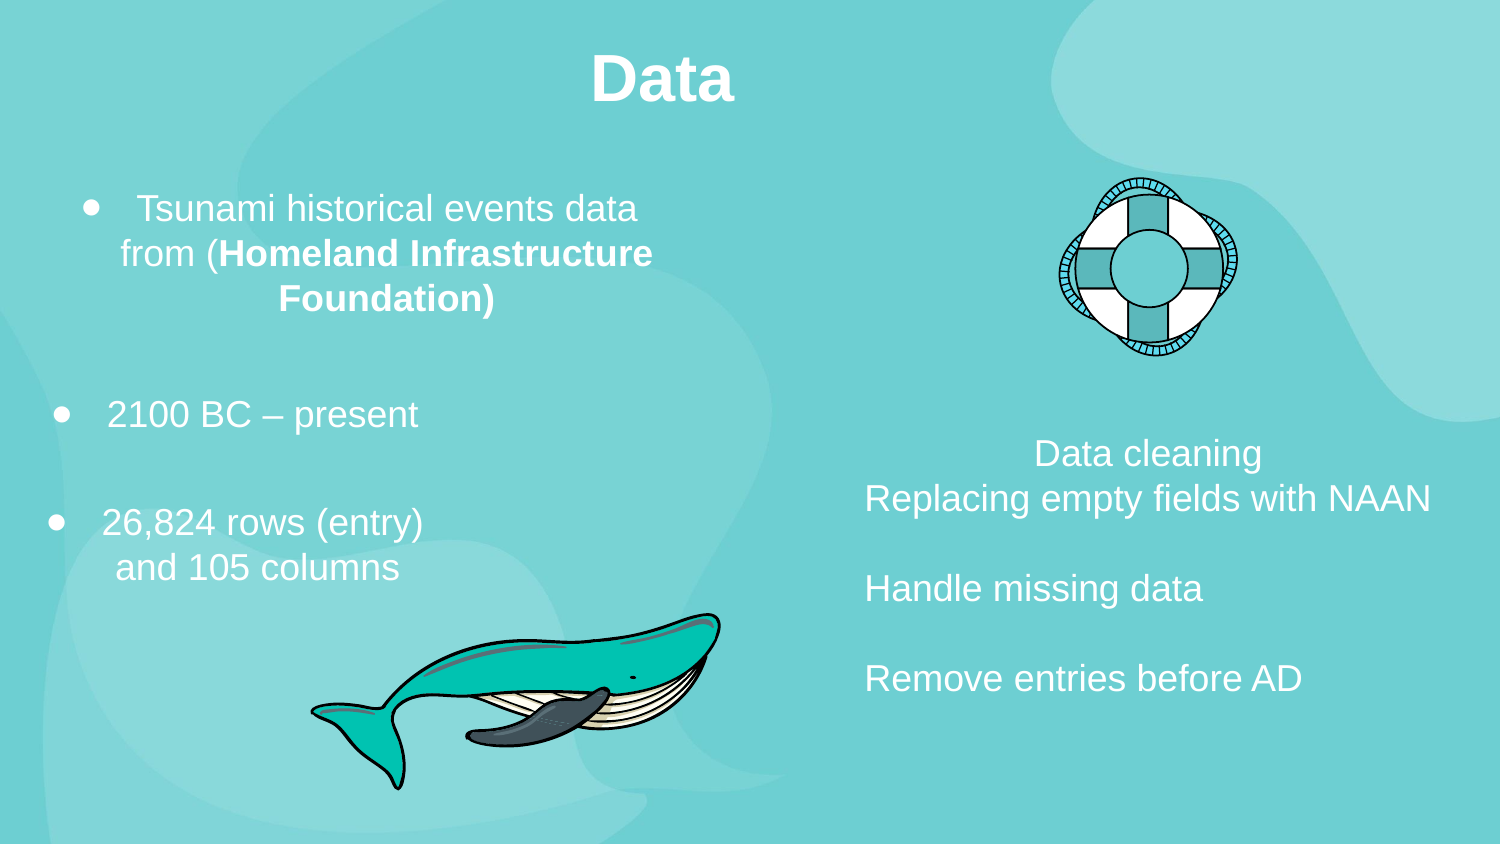

# Data
Tsunami historical events data from (Homeland Infrastructure Foundation)

2100 BC – present

Data cleaning
Replacing empty fields with NAAN

Handle missing data

Remove entries before AD

26,824 rows (entry) and 105 columns